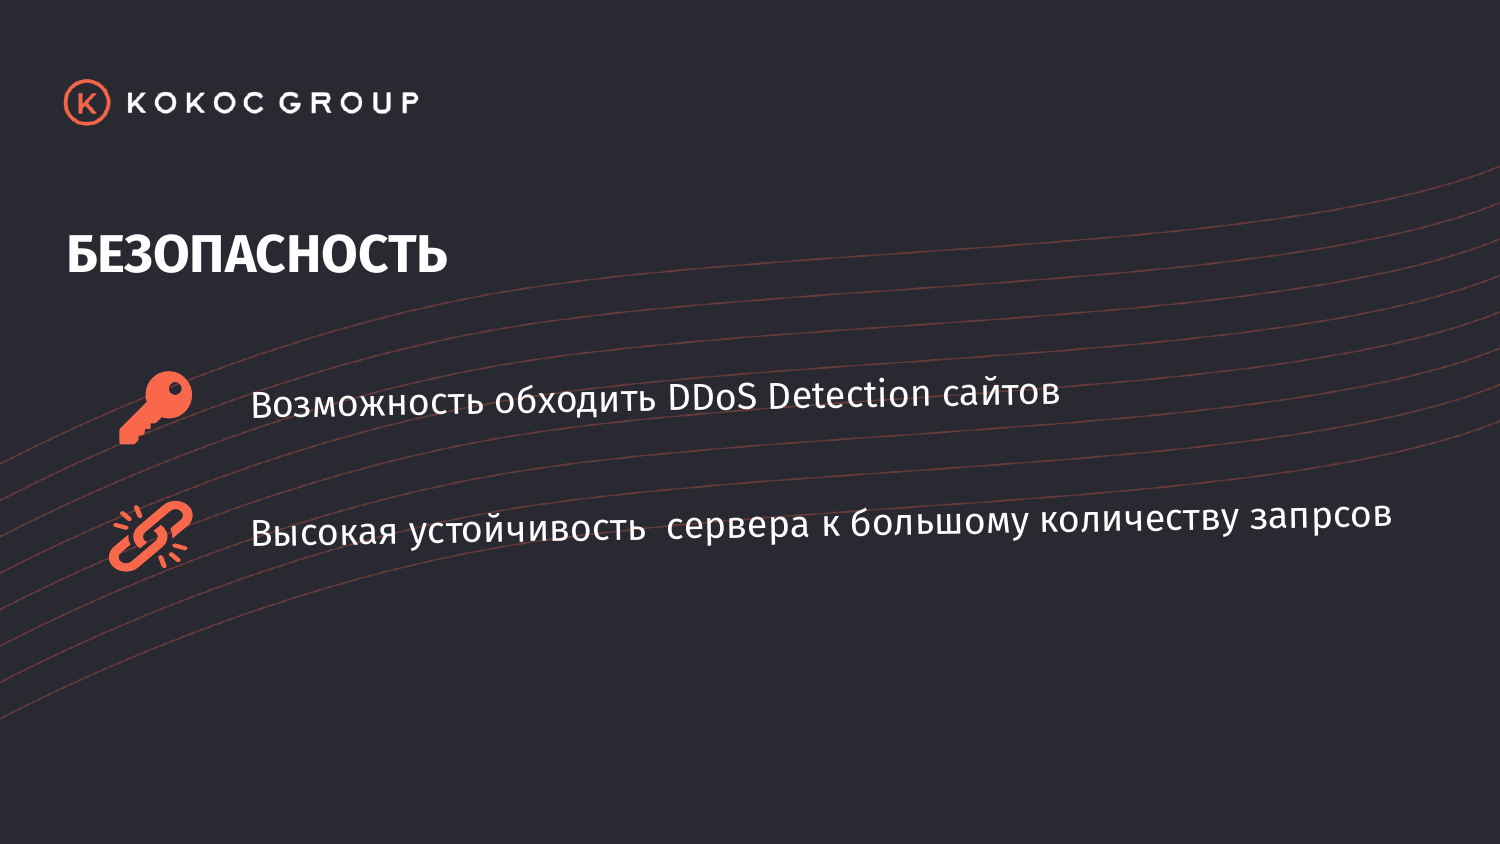

# БЕЗОПАСНОСТЬ

Возможность обходить DDoS Detection сайтов

Высокая устойчивость  сервера к большому количеству запрсов